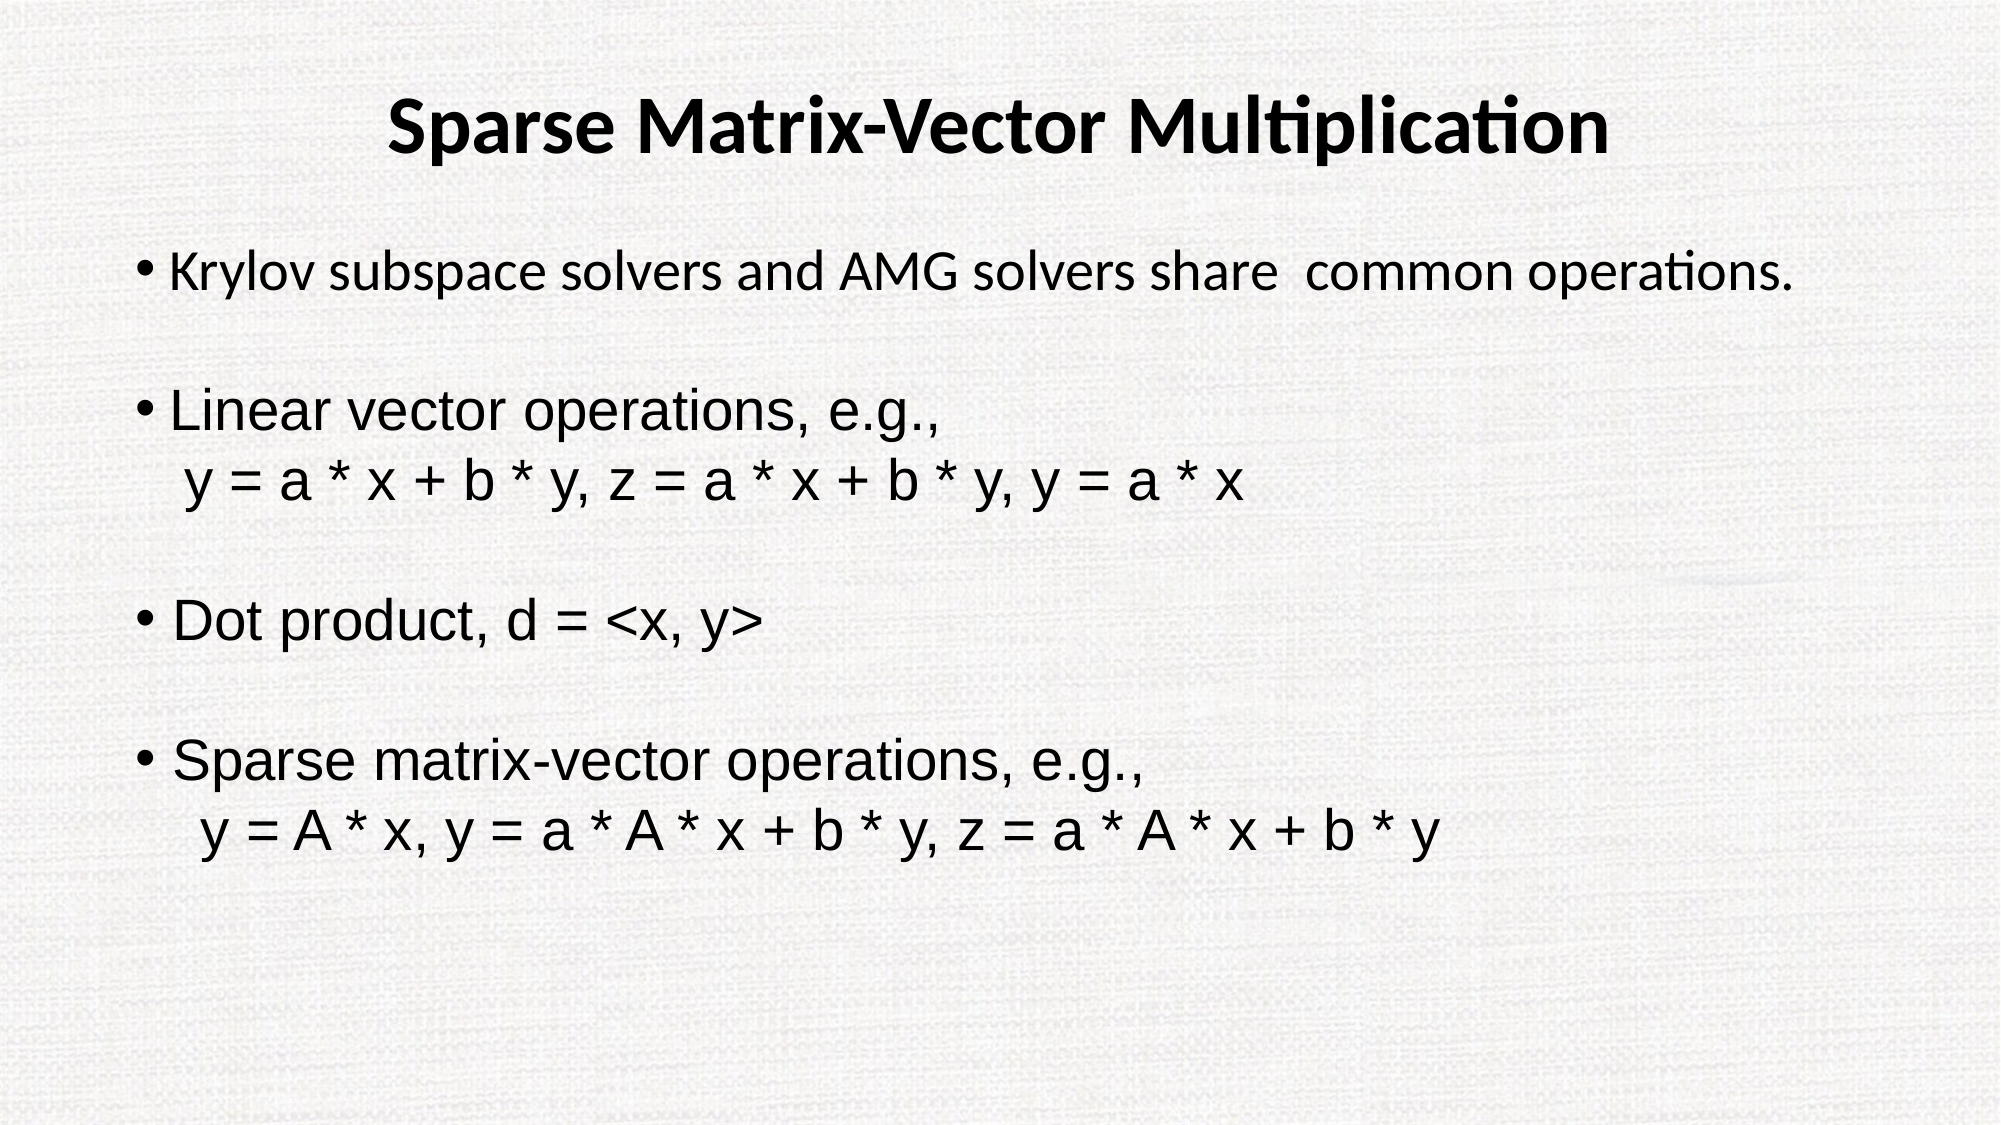

Sparse Matrix-Vector Multiplication
 Krylov subspace solvers and AMG solvers share  common operations.

 Linear vector operations, e.g.,
   y = a * x + b * y, z = a * x + b * y, y = a * x

 Dot product, d = <x, y>

 Sparse matrix-vector operations, e.g.,
    y = A * x, y = a * A * x + b * y, z = a * A * x + b * y